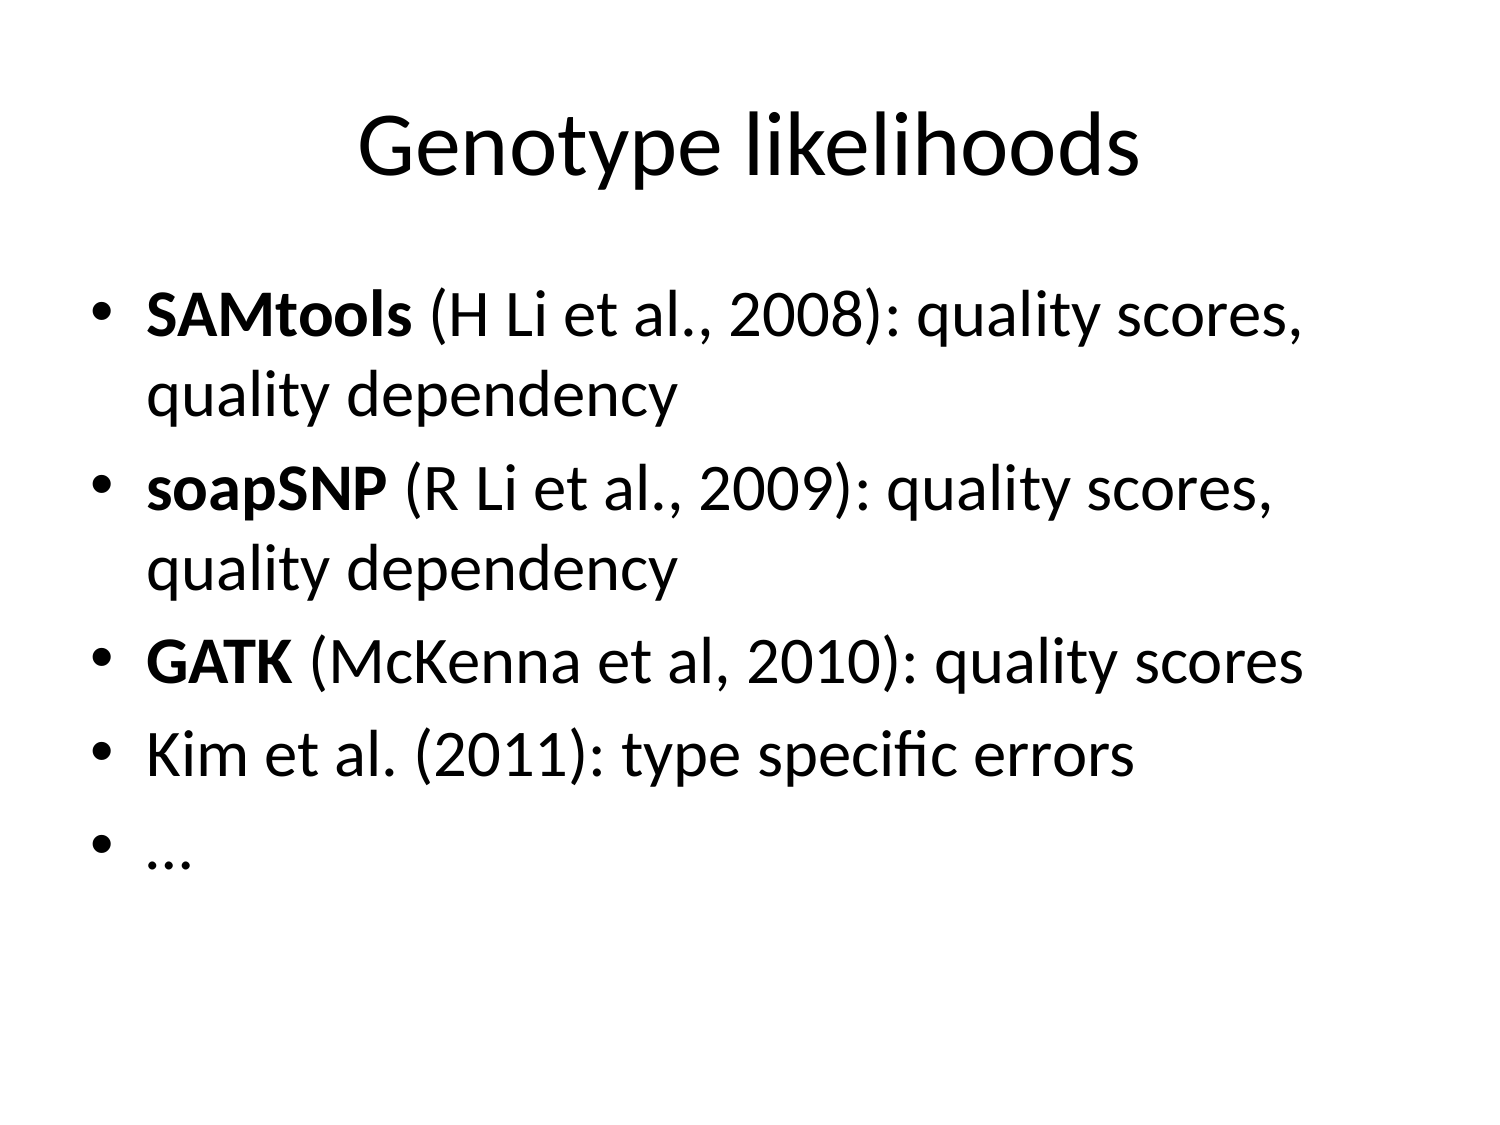

# Genotype likelihoods
SAMtools (H Li et al., 2008): quality scores, quality dependency
soapSNP (R Li et al., 2009): quality scores, quality dependency
GATK (McKenna et al, 2010): quality scores
Kim et al. (2011): type specific errors
…